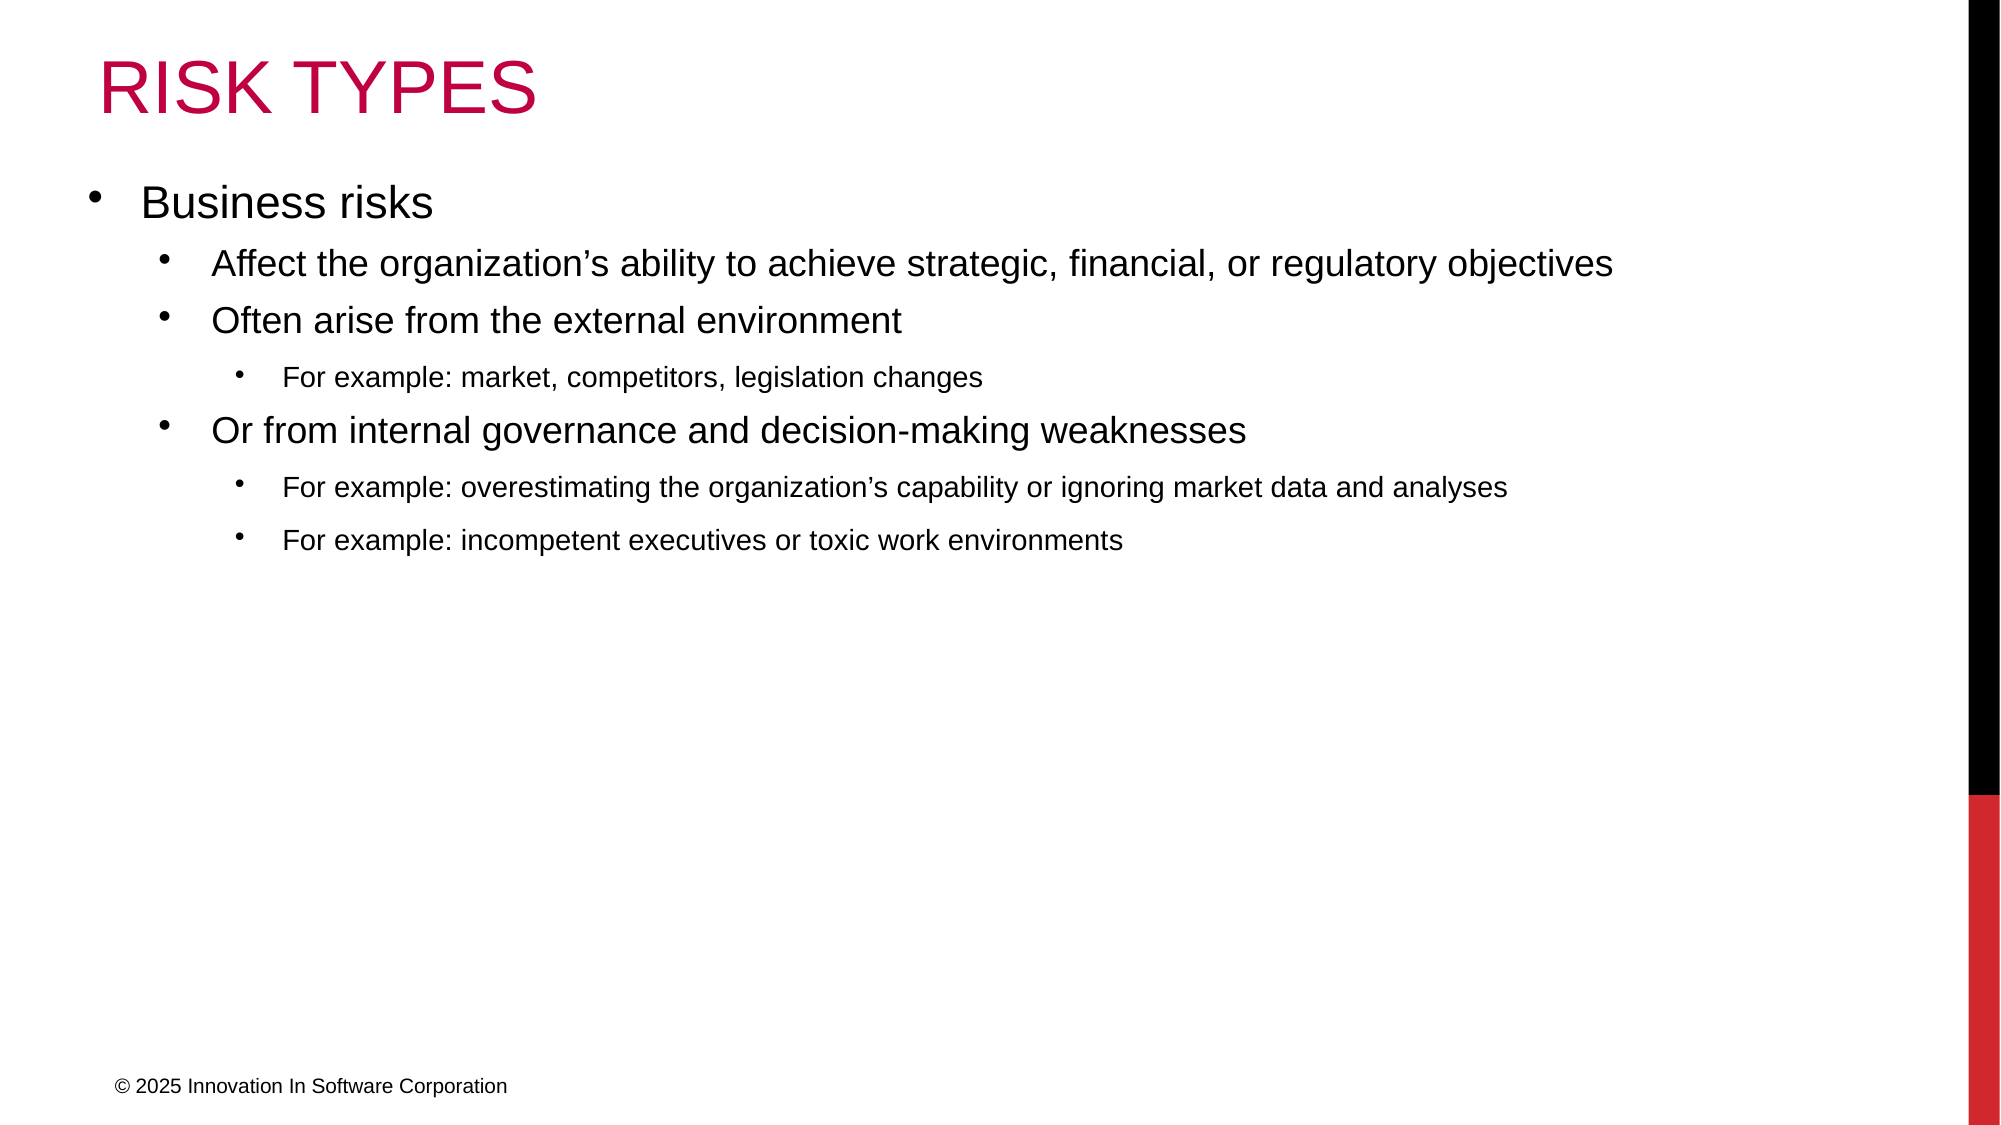

# Risk types
Business risks
Affect the organization’s ability to achieve strategic, financial, or regulatory objectives
Often arise from the external environment
For example: market, competitors, legislation changes
Or from internal governance and decision-making weaknesses
For example: overestimating the organization’s capability or ignoring market data and analyses
For example: incompetent executives or toxic work environments
© 2025 Innovation In Software Corporation